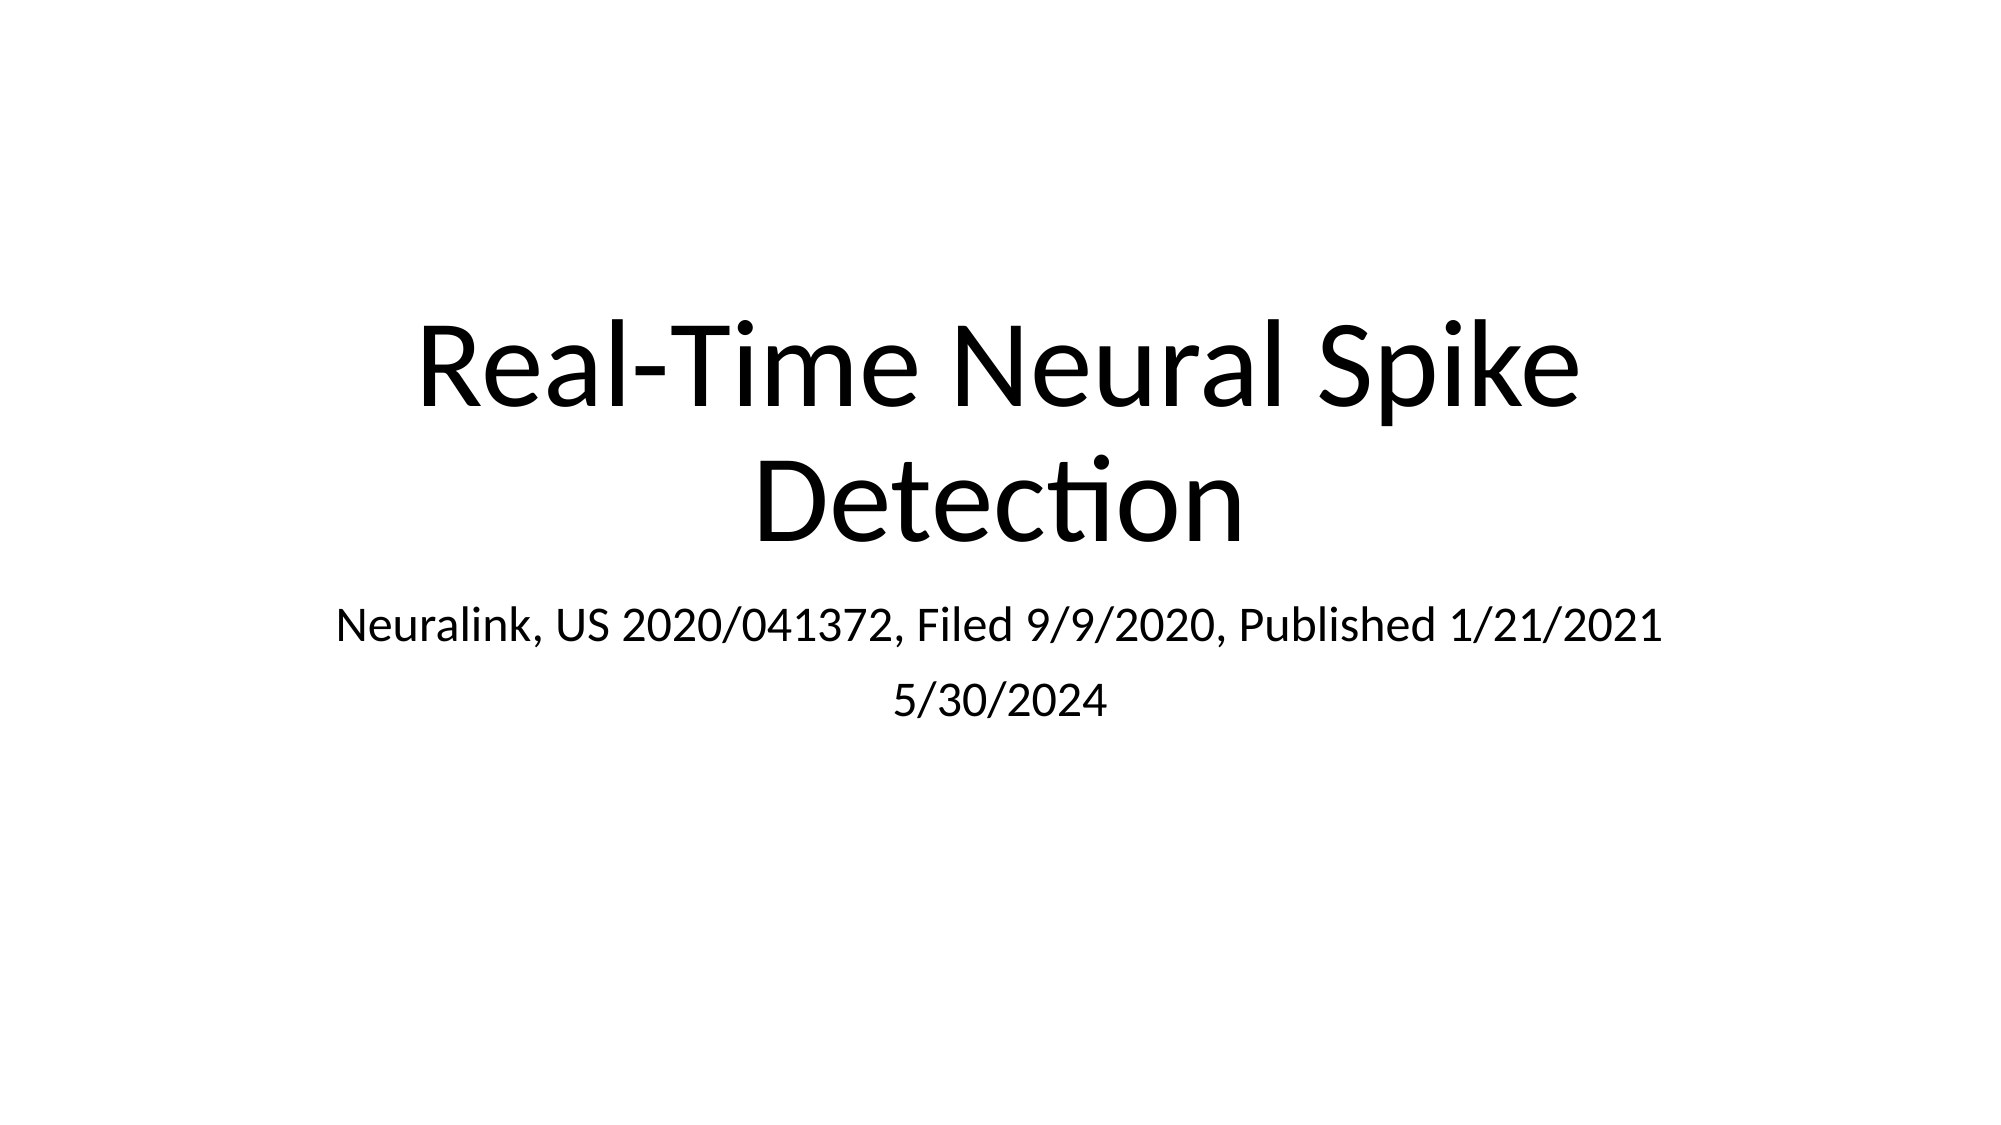

# Real-Time Neural Spike Detection
Neuralink, US 2020/041372, Filed 9/9/2020, Published 1/21/2021
5/30/2024